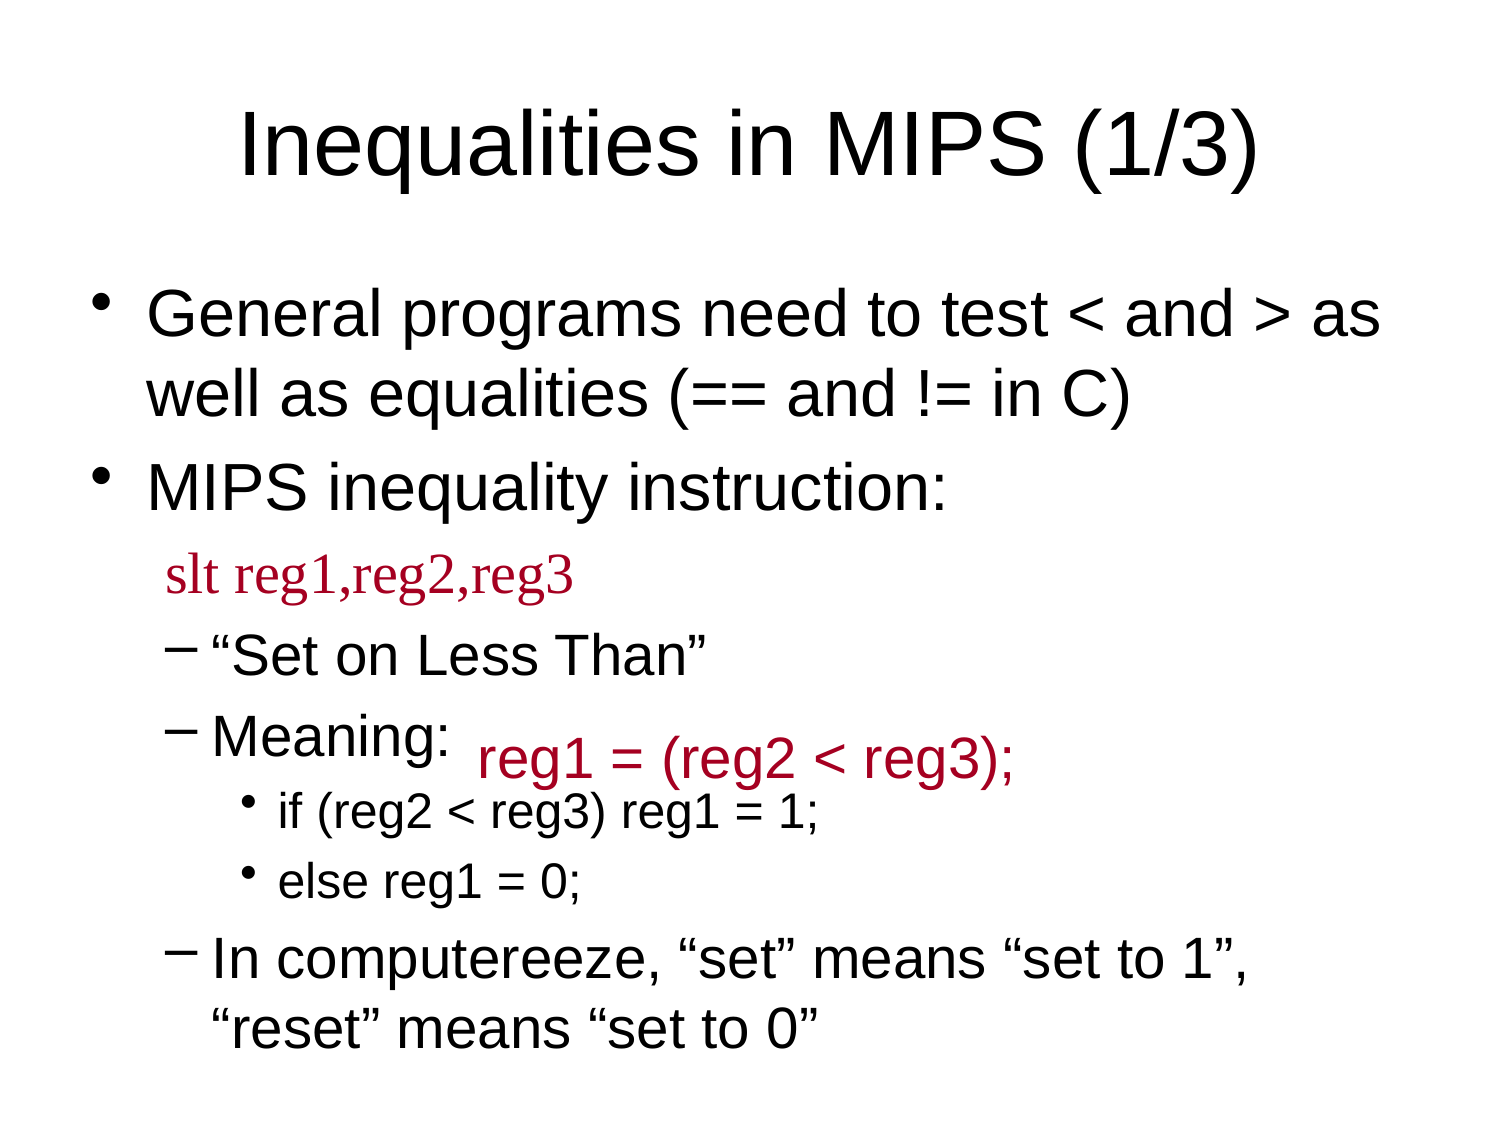

# Inequalities in MIPS (1/3)
General programs need to test < and > as well as equalities (== and != in C)
MIPS inequality instruction:
slt reg1,reg2,reg3
“Set on Less Than”
Meaning:
if (reg2 < reg3) reg1 = 1;
else reg1 = 0;
In computereeze, “set” means “set to 1”,
“reset” means “set to 0”
reg1 = (reg2 < reg3);